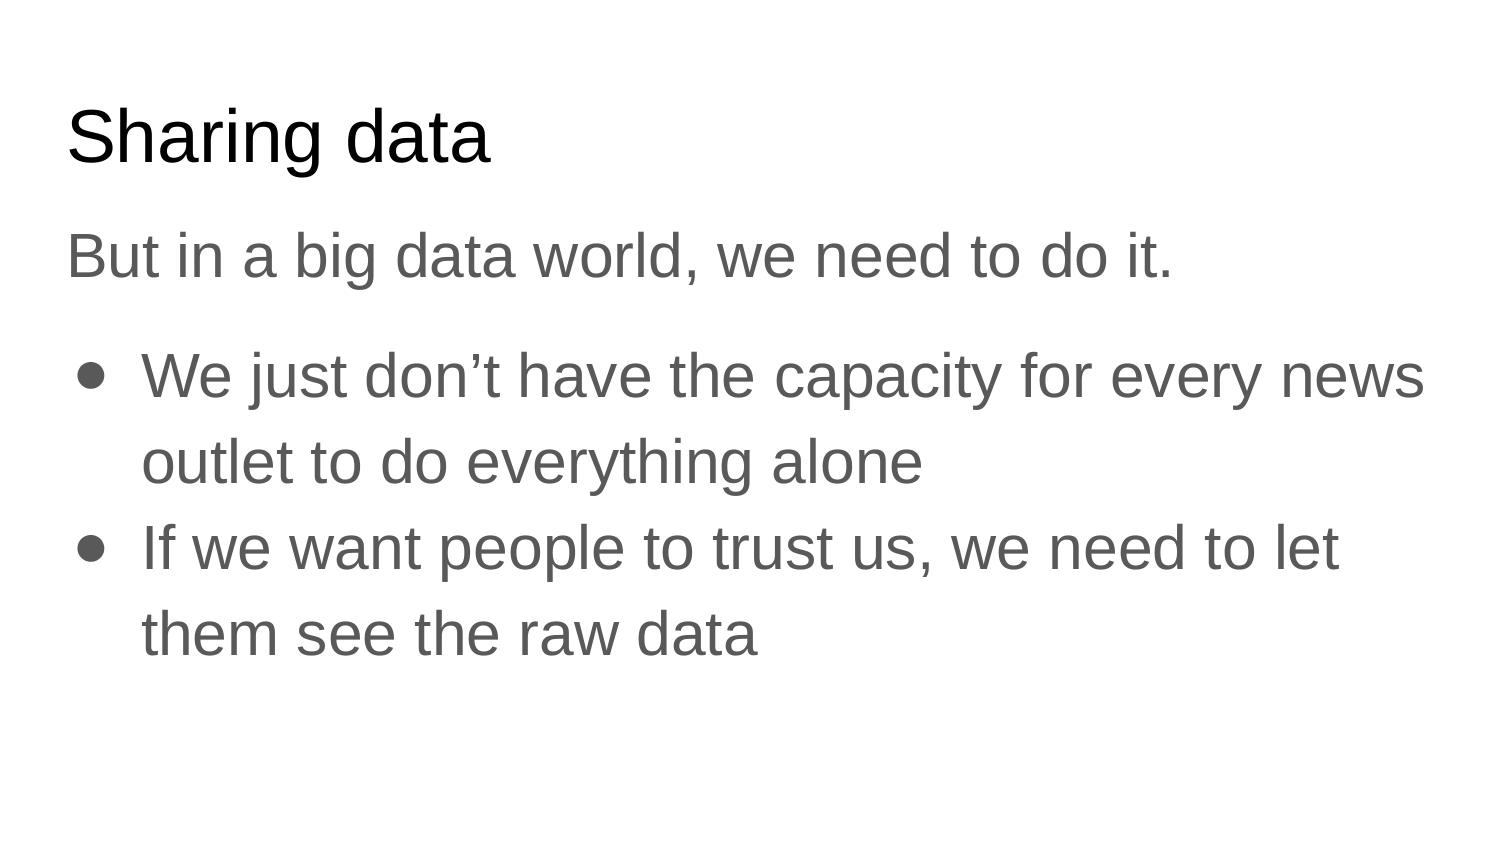

# Sharing data
But in a big data world, we need to do it.
We just don’t have the capacity for every news outlet to do everything alone
If we want people to trust us, we need to let them see the raw data